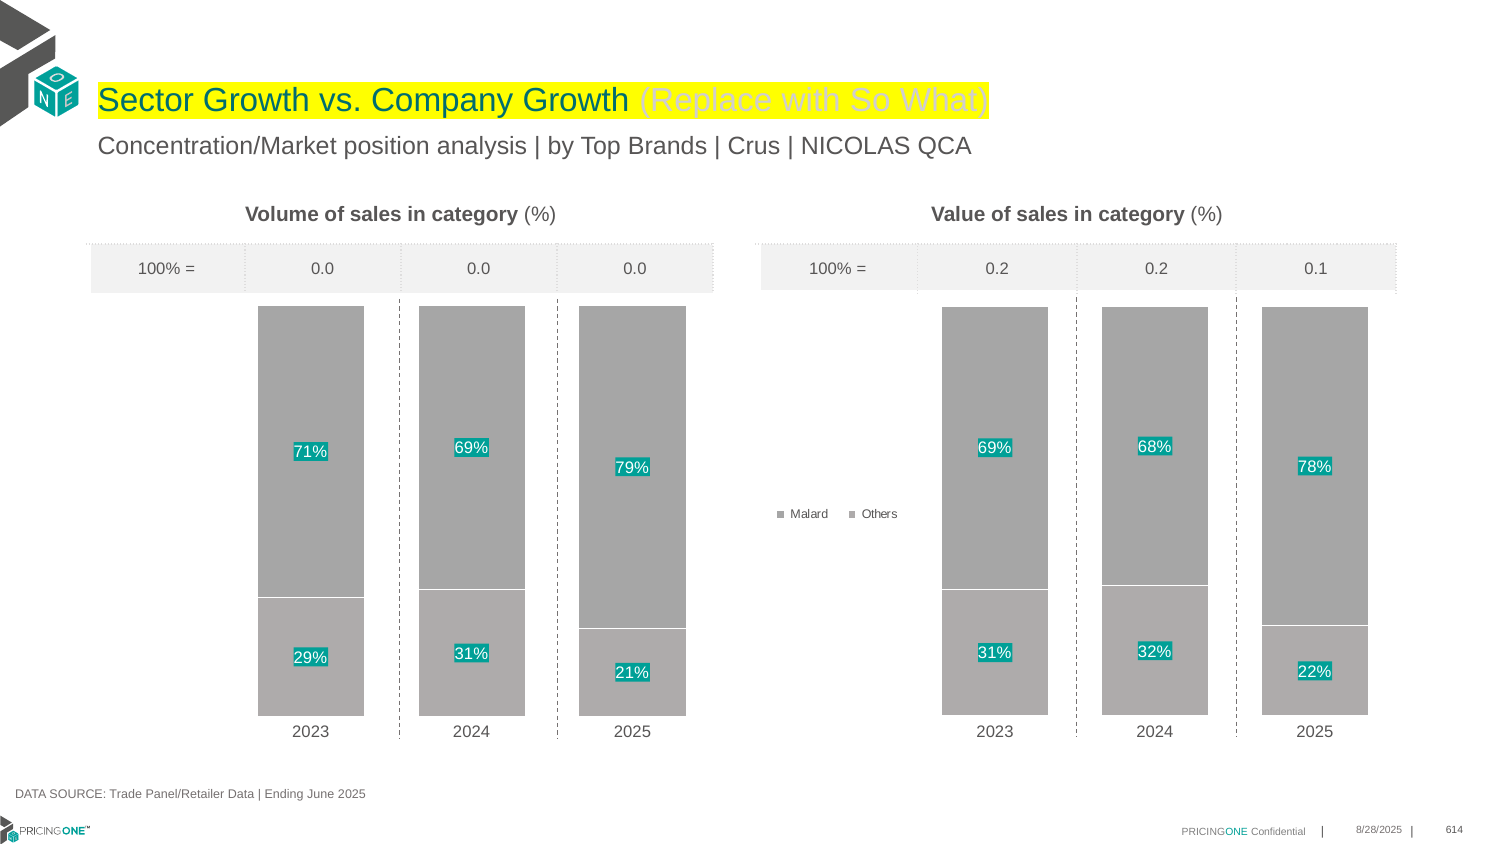

# Sector Growth vs. Company Growth (Replace with So What)
Concentration/Market position analysis | by Top Brands | Crus | NICOLAS QCA
| Volume of sales in category (%) |  |  |  |
| --- | --- | --- | --- |
| 100% = | 0.0 | 0.0 | 0.0 |
| Value of sales in category (%) |  |  |  |
| --- | --- | --- | --- |
| 100% = | 0.2 | 0.2 | 0.1 |

### Chart

| Category | Others | Malard |
|---|---|---|
| 2023 | 0.28915453915453915 | 0.7108454608454609 |
| 2024 | 0.3080777710964121 | 0.6919222289035879 |
| 2025 | 0.21455223880597013 | 0.7854477611940298 |

### Chart

| Category | Others | Malard |
|---|---|---|
| 2023 | 0.30824475854475175 | 0.6917552414552482 |
| 2024 | 0.3170407802917639 | 0.6829592197082361 |
| 2025 | 0.21908127208480563 | 0.7809187279151943 |
DATA SOURCE: Trade Panel/Retailer Data | Ending June 2025

8/28/2025
614